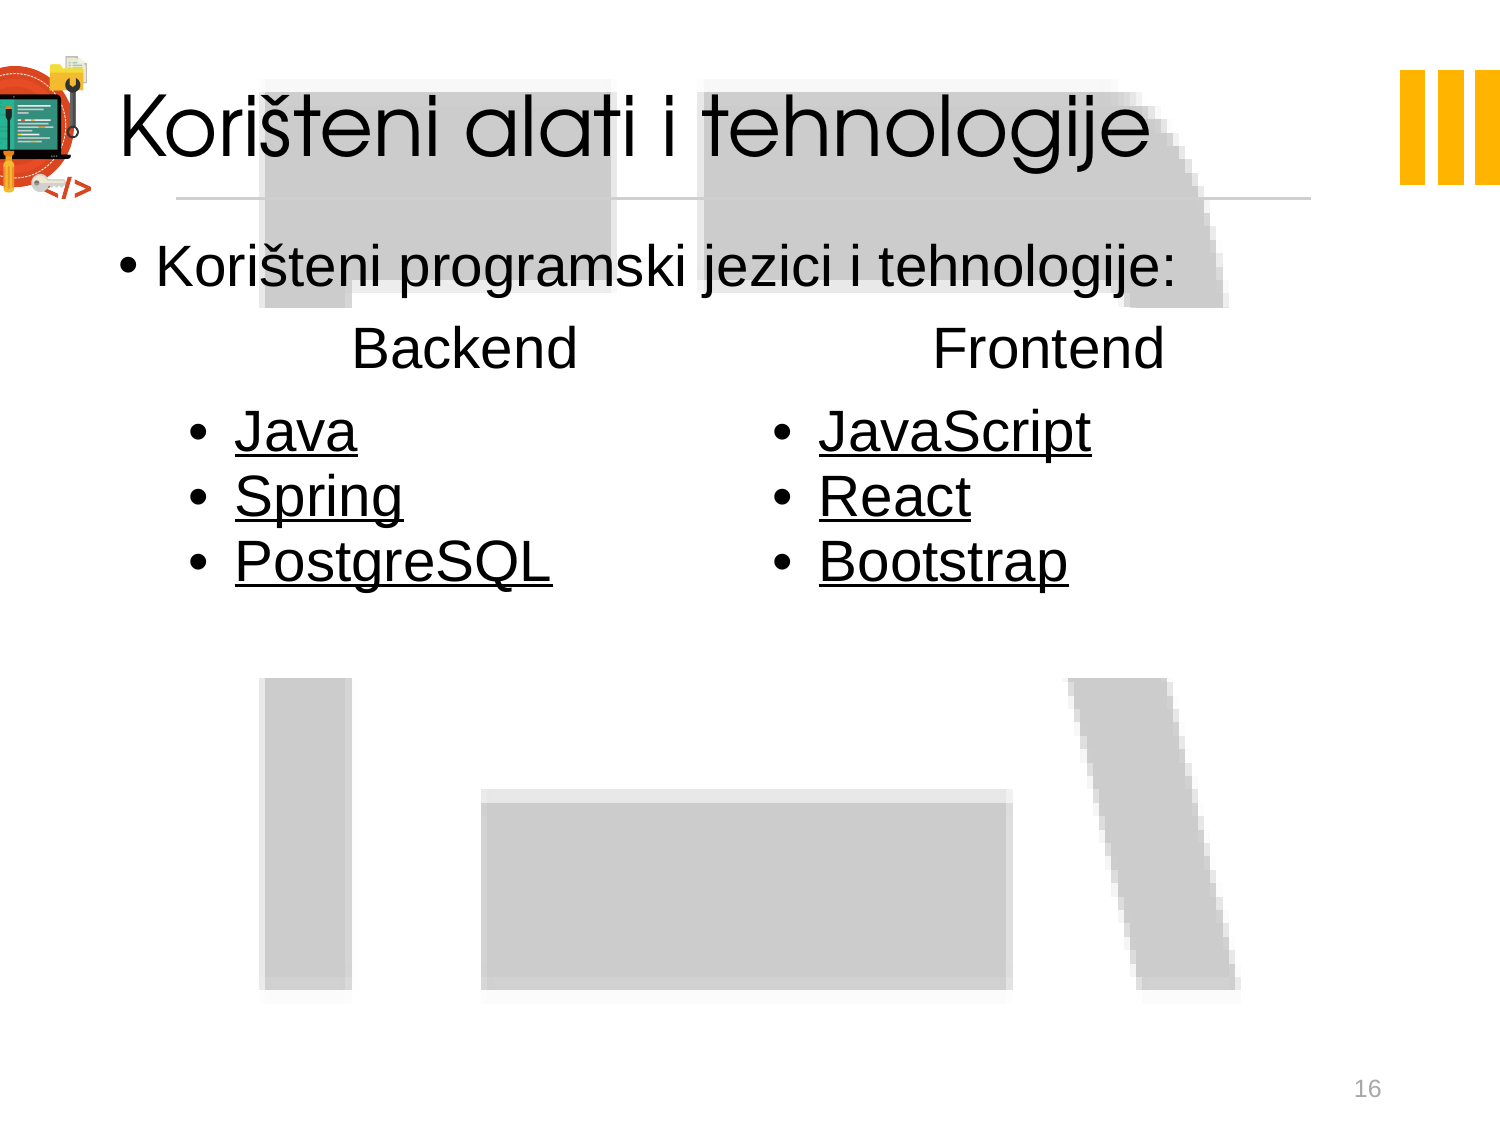

# Korišteni alati i tehnologije
Korišteni programski jezici i tehnologije:
Backend: Java, Spring, Swagger
Frontend: JavaScript, React, Bootstrap
| Backend | Frontend |
| --- | --- |
| Java Spring PostgreSQL | JavaScript React Bootstrap |
16